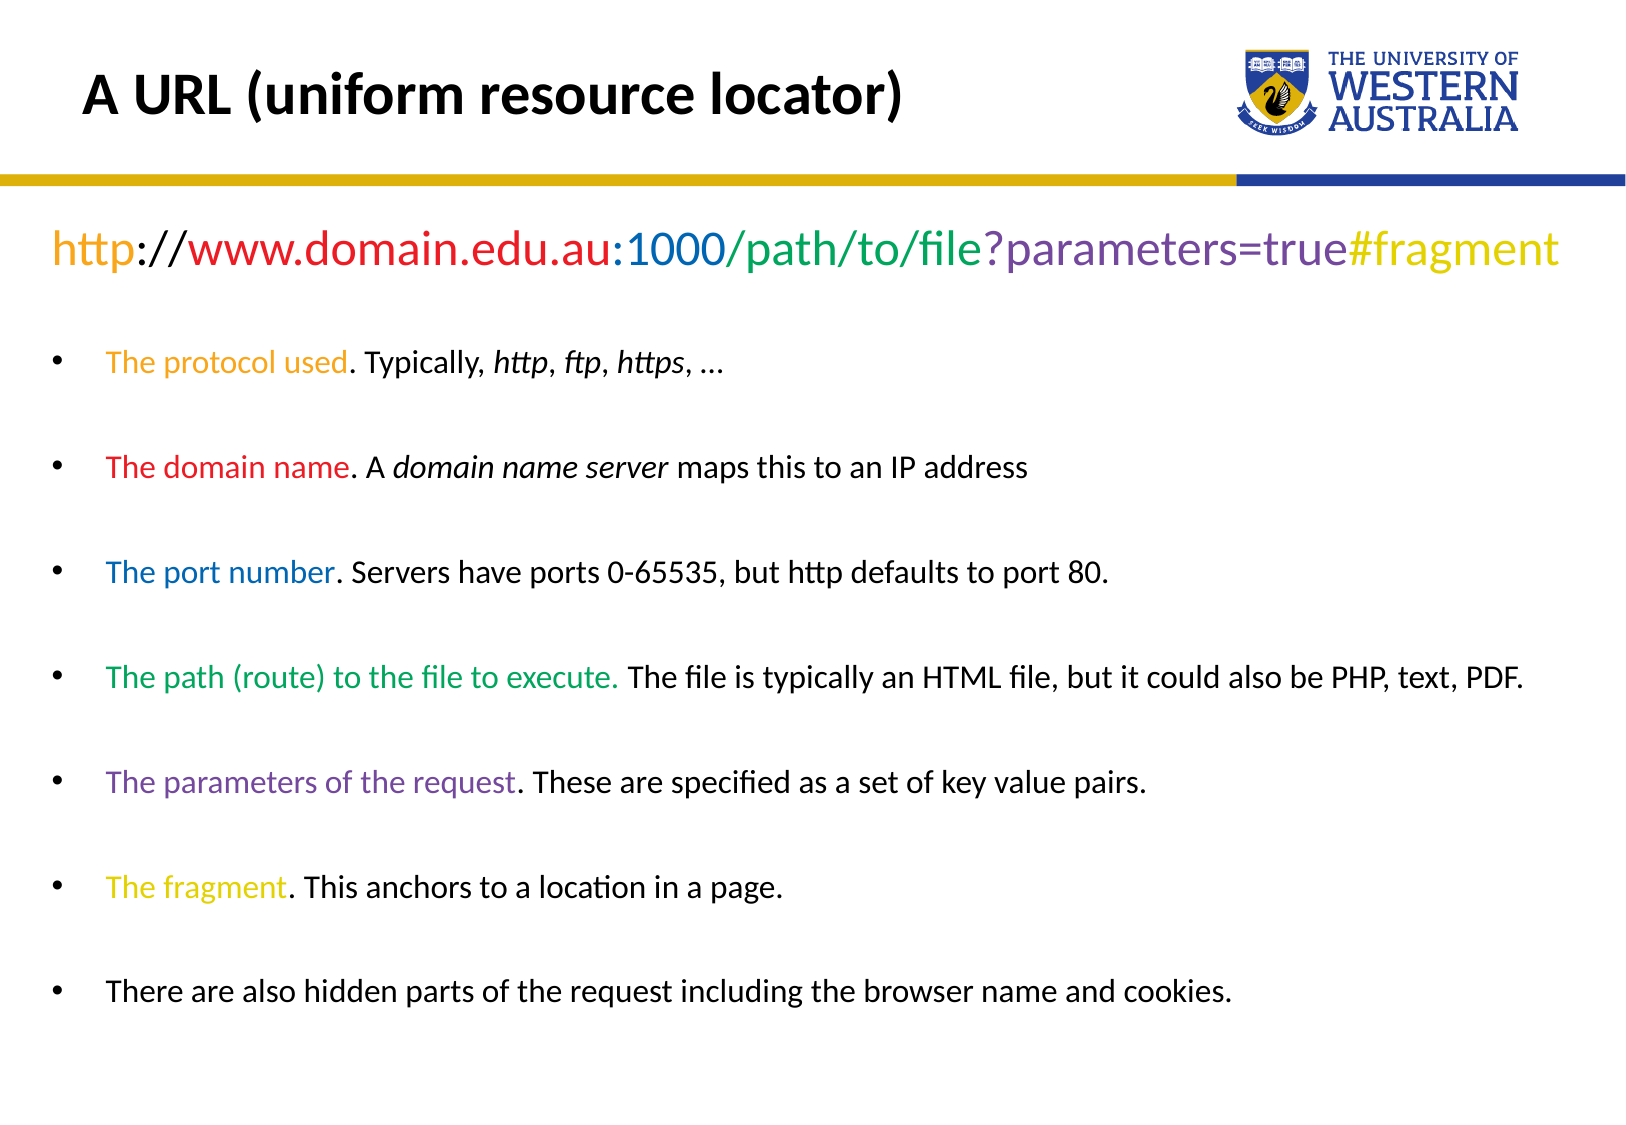

A URL (uniform resource locator)
http://www.domain.edu.au:1000/path/to/file?parameters=true#fragment

The protocol used. Typically, http, ftp, https, …

The domain name. A domain name server maps this to an IP address

The port number. Servers have ports 0-65535, but http defaults to port 80.

The path (route) to the file to execute. The file is typically an HTML file, but it could also be PHP, text, PDF.

The parameters of the request. These are specified as a set of key value pairs.

The fragment. This anchors to a location in a page.

There are also hidden parts of the request including the browser name and cookies.